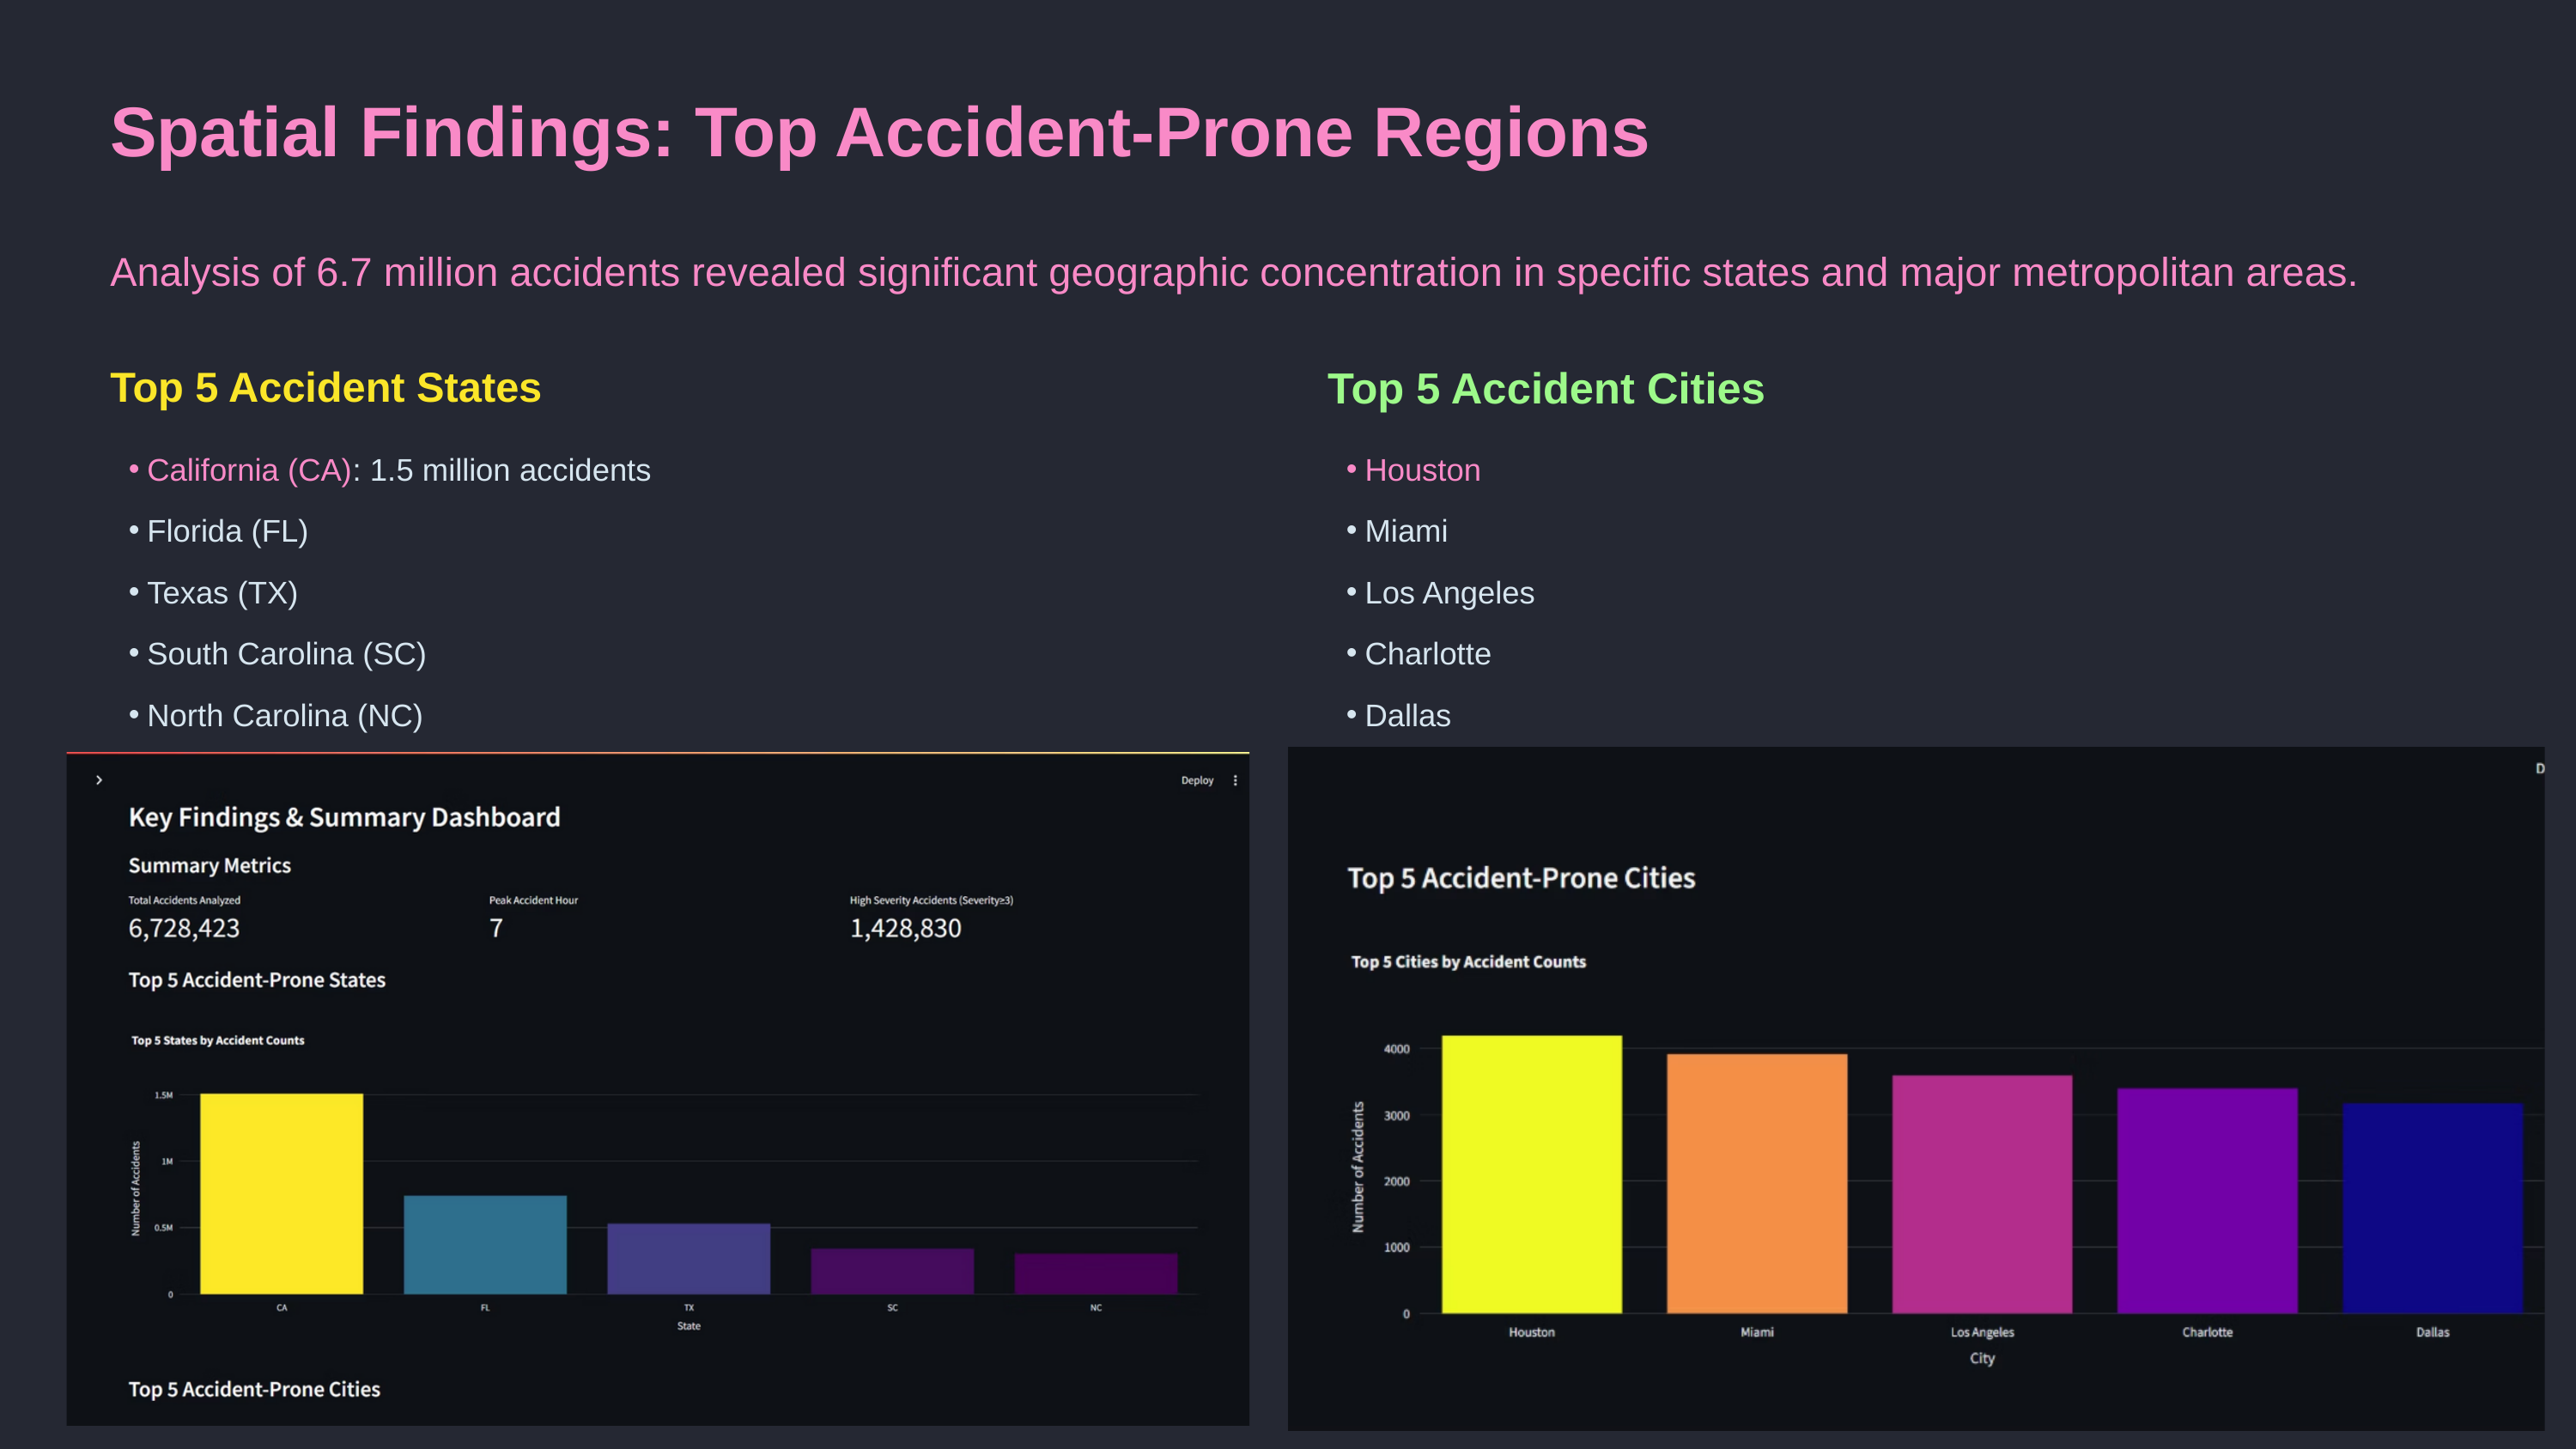

Spatial Findings: Top Accident-Prone Regions
Analysis of 6.7 million accidents revealed significant geographic concentration in specific states and major metropolitan areas.
Top 5 Accident States
Top 5 Accident Cities
California (CA): 1.5 million accidents
Houston
Florida (FL)
Miami
Texas (TX)
Los Angeles
South Carolina (SC)
Charlotte
North Carolina (NC)
Dallas